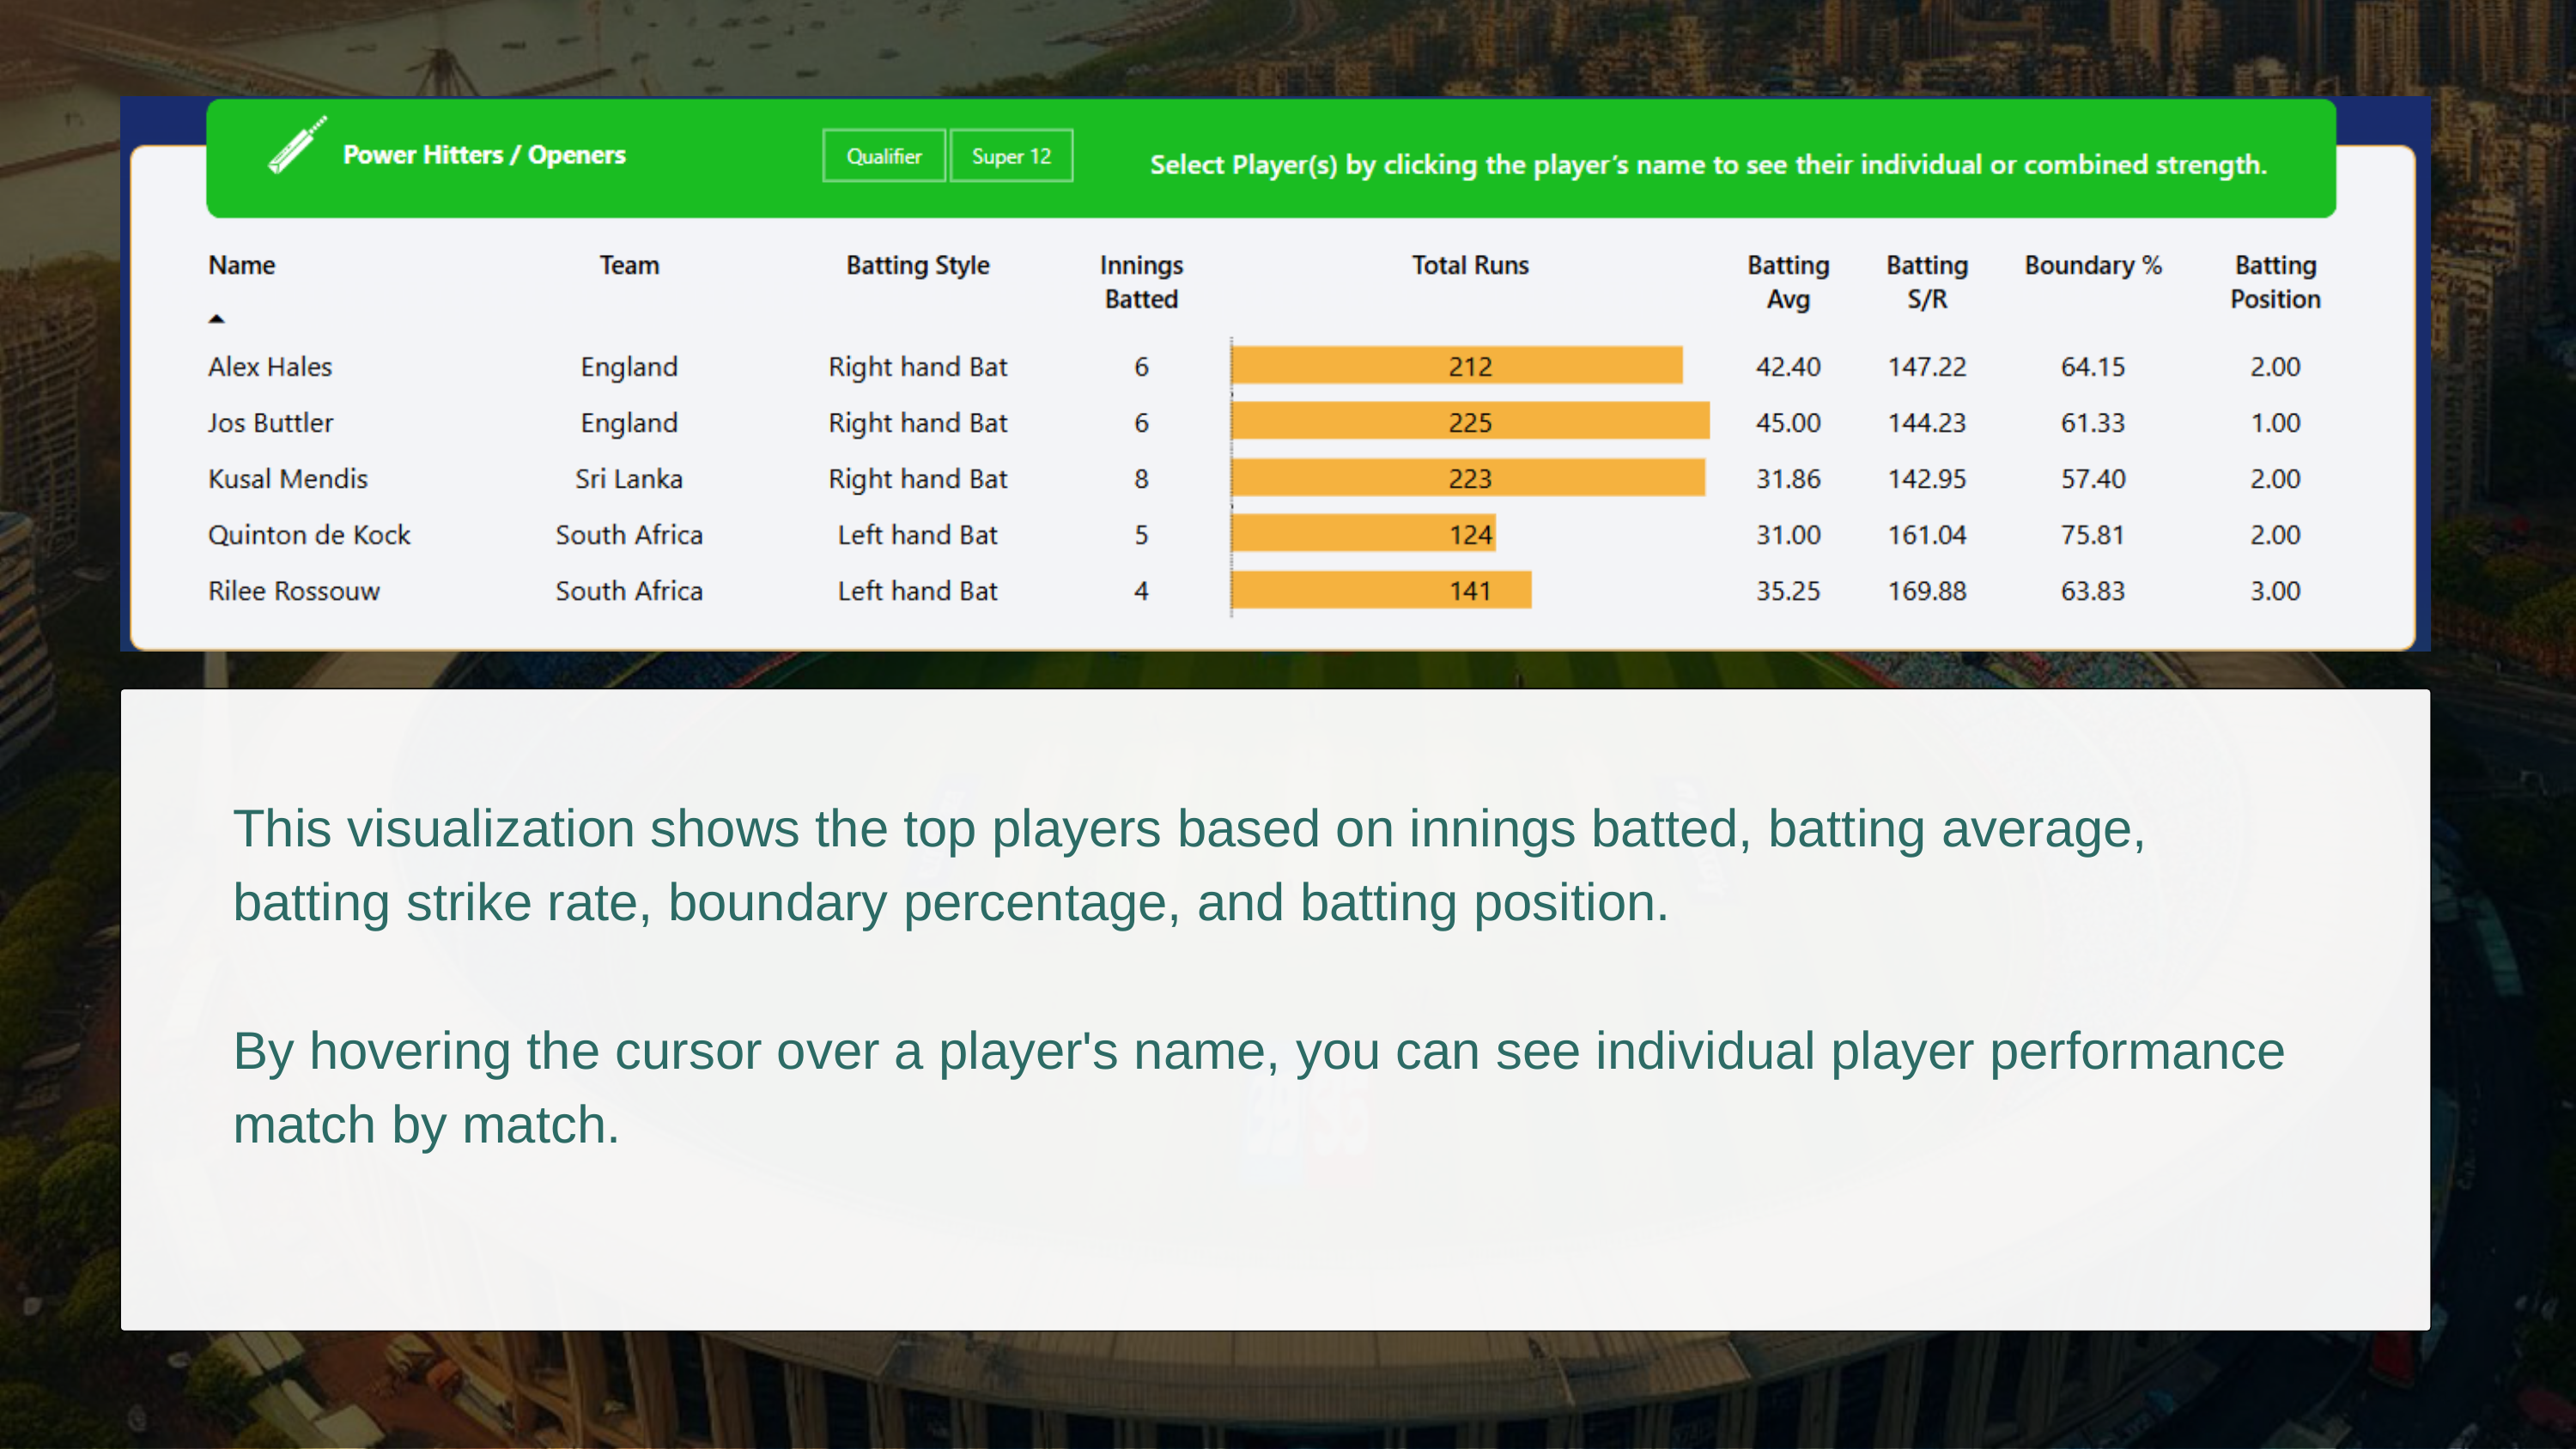

This visualization shows the top players based on innings batted, batting average, batting strike rate, boundary percentage, and batting position.

By hovering the cursor over a player's name, you can see individual player performance match by match.